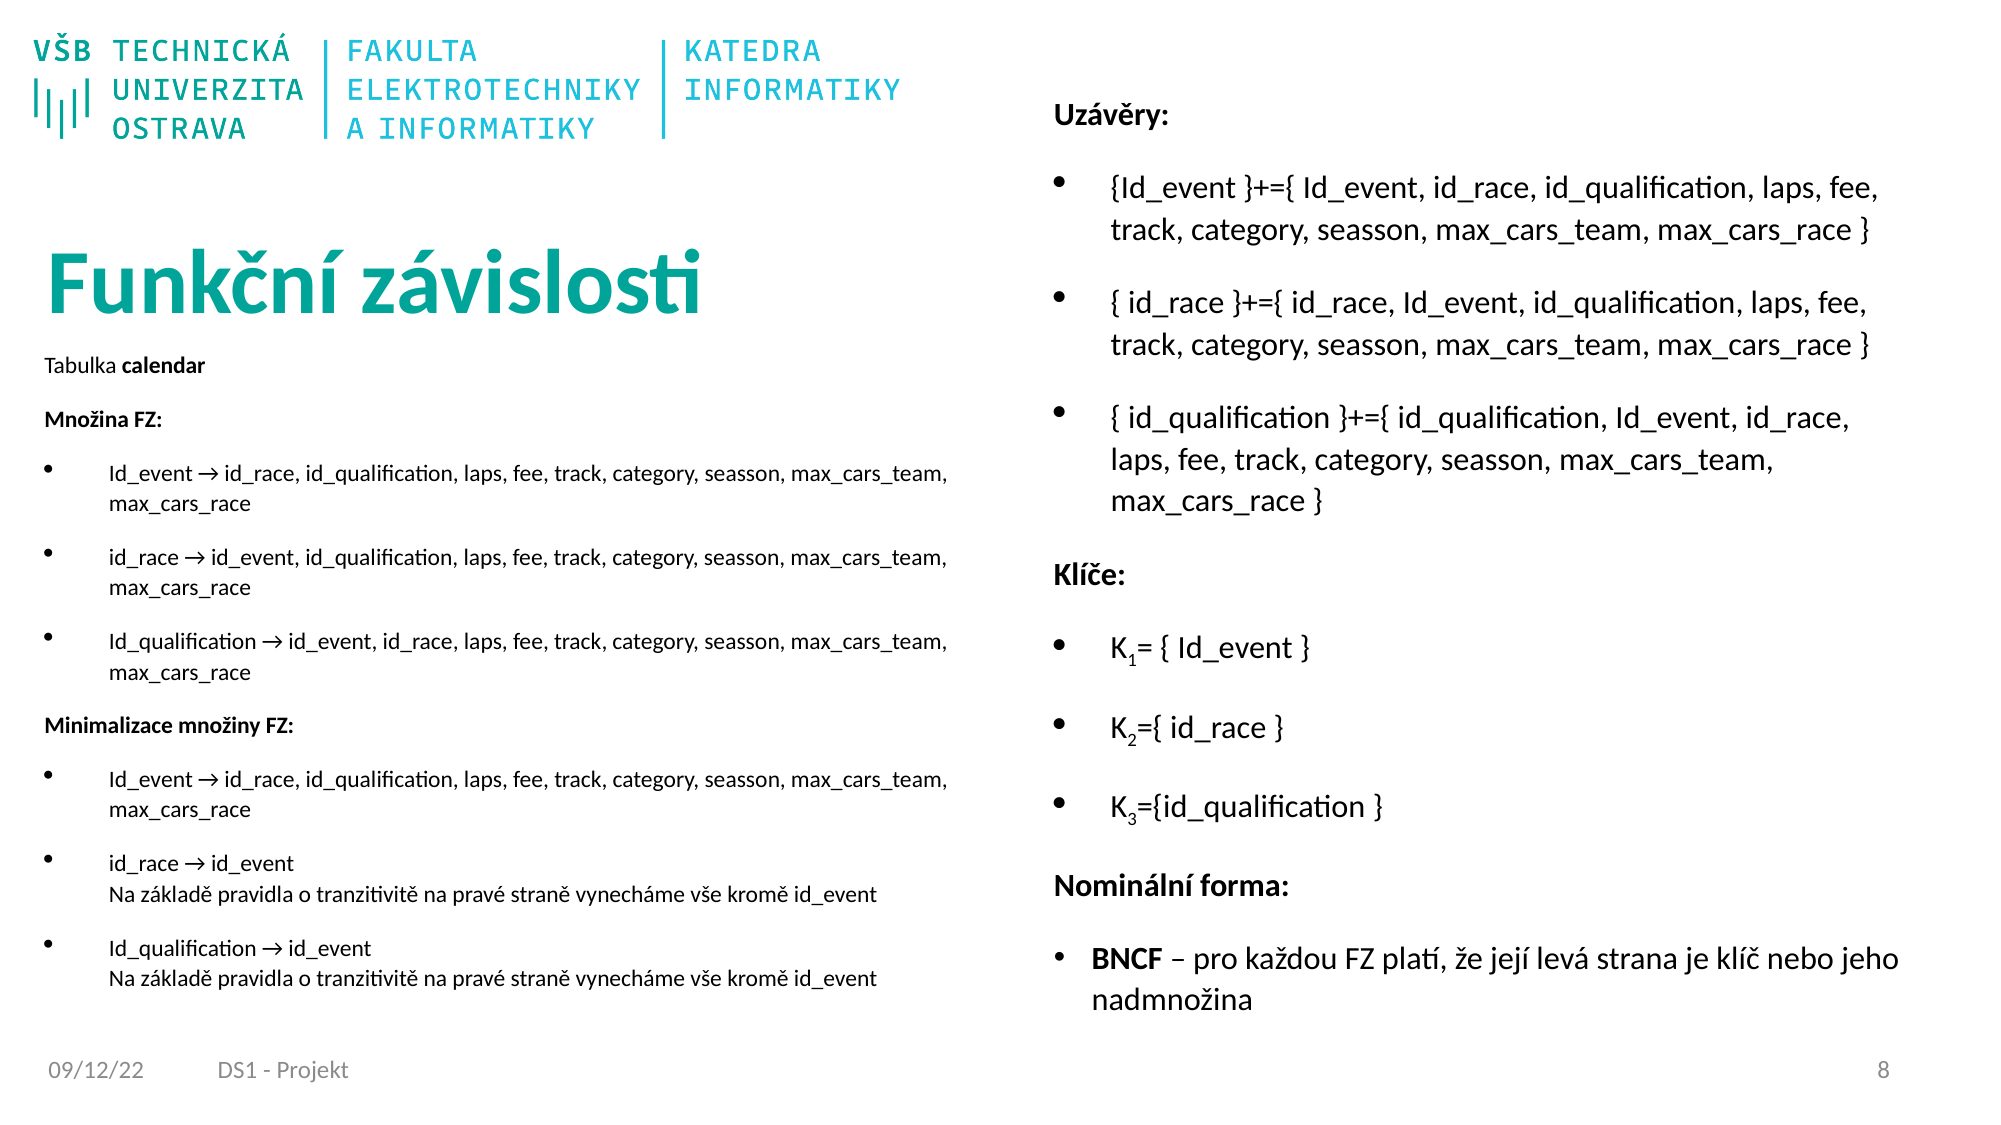

Uzávěry:
{Id_event }+={ Id_event, id_race, id_qualification, laps, fee, track, category, seasson, max_cars_team, max_cars_race }
{ id_race }+={ id_race, Id_event, id_qualification, laps, fee, track, category, seasson, max_cars_team, max_cars_race }
{ id_qualification }+={ id_qualification, Id_event, id_race, laps, fee, track, category, seasson, max_cars_team, max_cars_race }
Klíče:
K1= { Id_event }
K2={ id_race }
K3={id_qualification }
Nominální forma:
BNCF – pro každou FZ platí, že její levá strana je klíč nebo jeho nadmnožina

# Funkční závislosti
Tabulka calendar
Množina FZ:
Id_event → id_race, id_qualification, laps, fee, track, category, seasson, max_cars_team, max_cars_race
id_race → id_event, id_qualification, laps, fee, track, category, seasson, max_cars_team, max_cars_race
Id_qualification → id_event, id_race, laps, fee, track, category, seasson, max_cars_team, max_cars_race
Minimalizace množiny FZ:
Id_event → id_race, id_qualification, laps, fee, track, category, seasson, max_cars_team, max_cars_race
id_race → id_event
Na základě pravidla o tranzitivitě na pravé straně vynecháme vše kromě id_event
Id_qualification → id_event
Na základě pravidla o tranzitivitě na pravé straně vynecháme vše kromě id_event
DS1 - Projekt
8
09/12/22